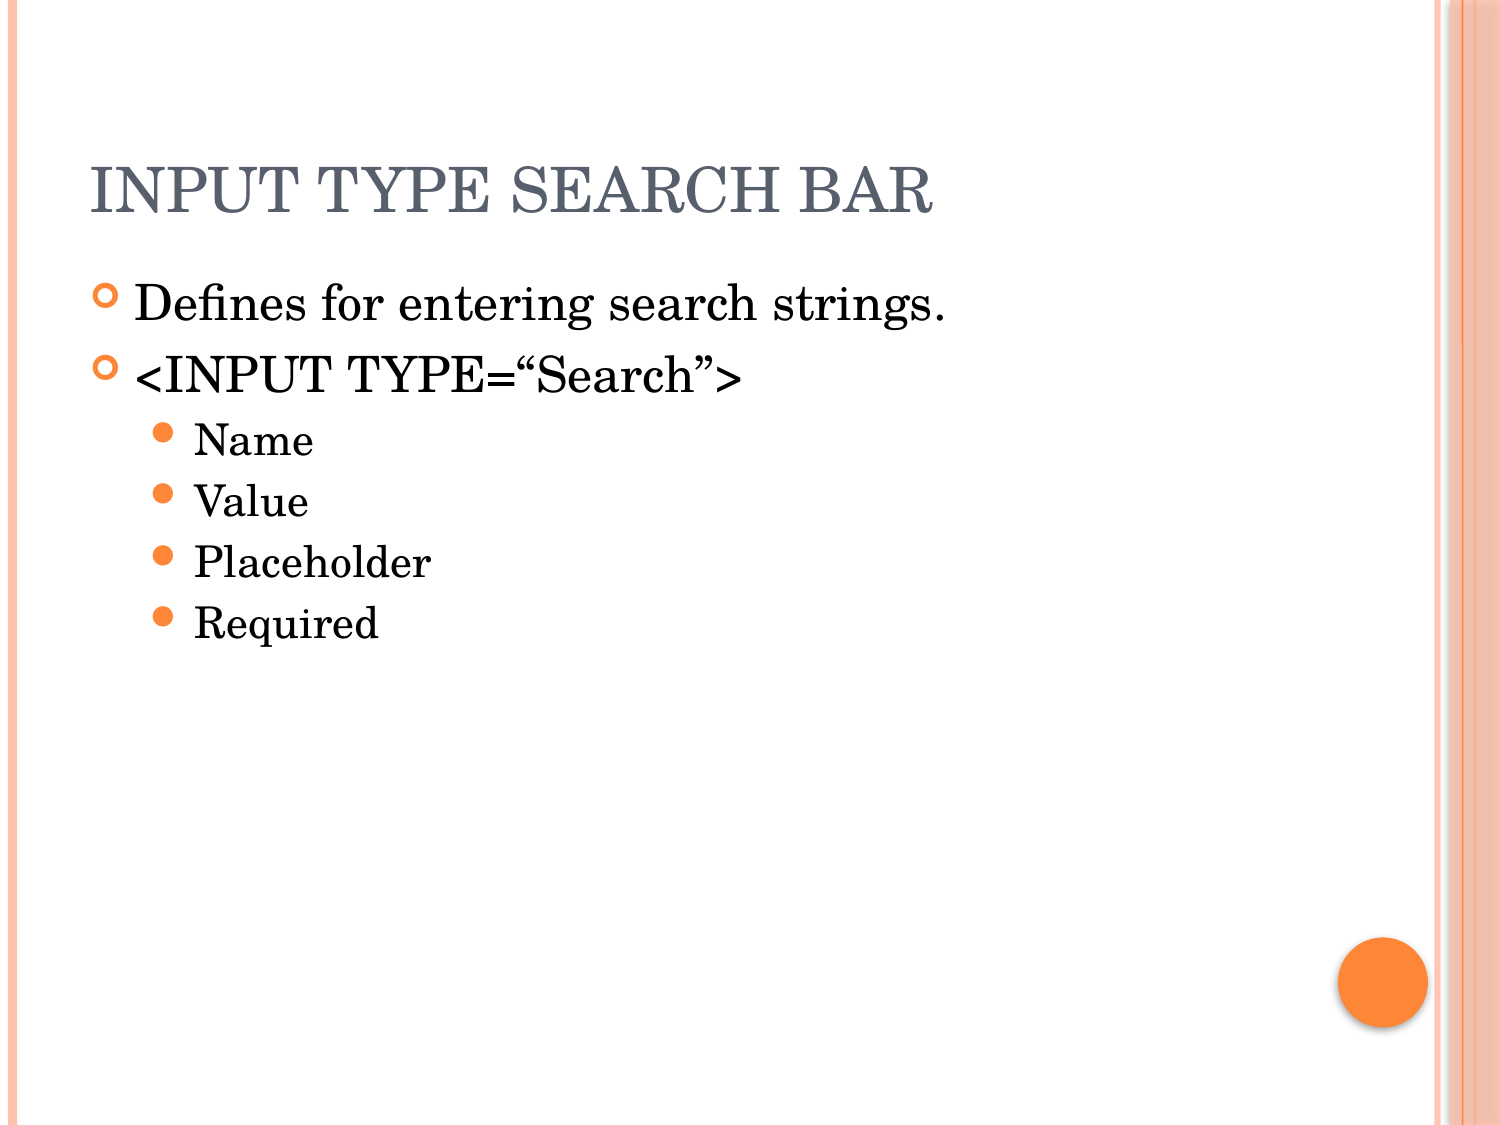

# Input Type Search bar
Defines for entering search strings.
<INPUT TYPE=“Search”>
Name
Value
Placeholder
Required